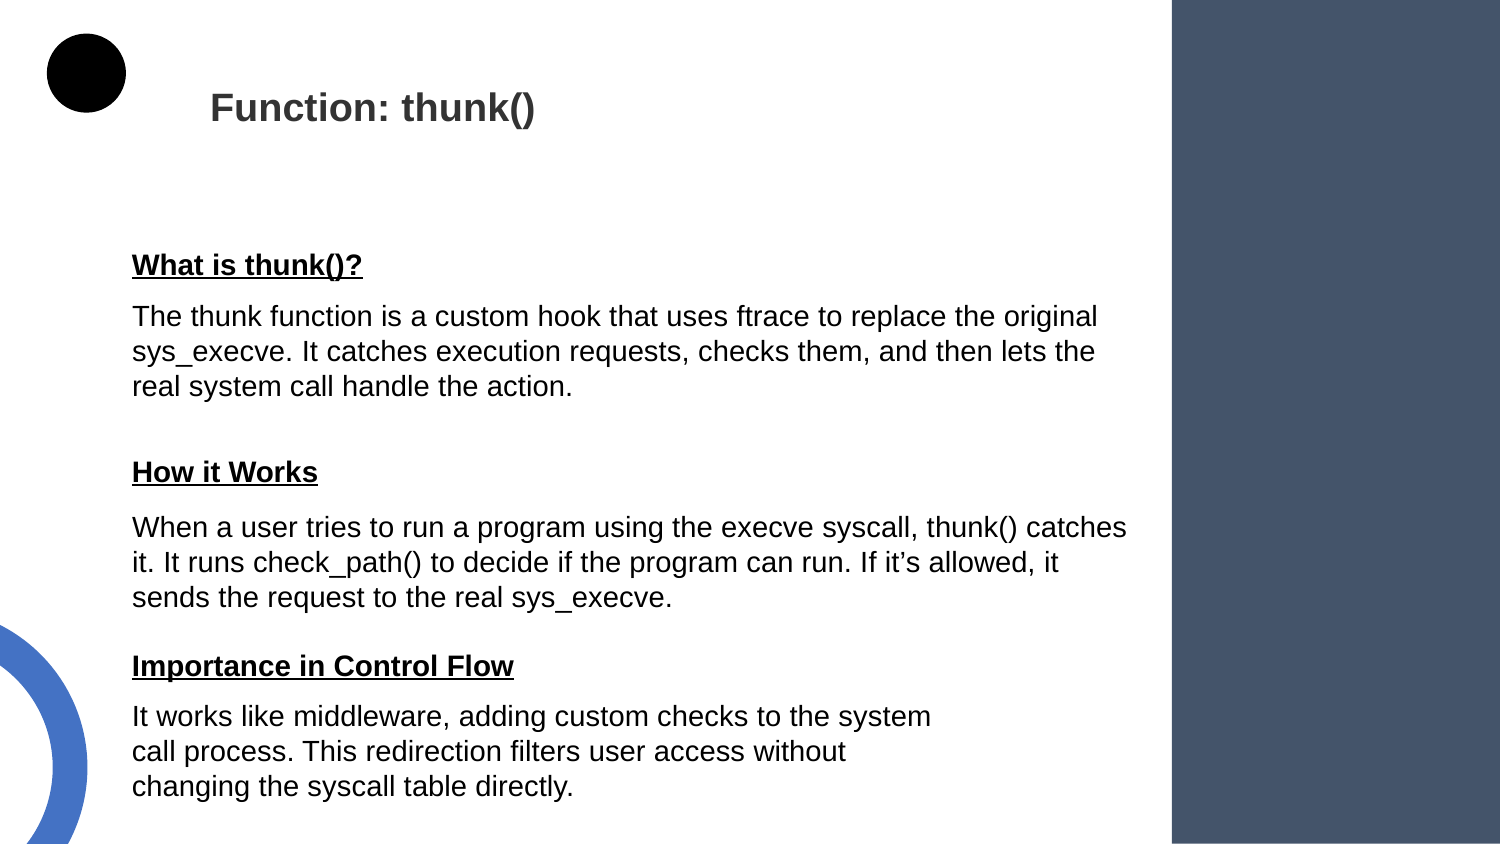

Function: thunk()
What is thunk()?
The thunk function is a custom hook that uses ftrace to replace the original sys_execve. It catches execution requests, checks them, and then lets the real system call handle the action.
How it Works
When a user tries to run a program using the execve syscall, thunk() catches it. It runs check_path() to decide if the program can run. If it’s allowed, it sends the request to the real sys_execve.
Importance in Control Flow

It works like middleware, adding custom checks to the system call process. This redirection filters user access without changing the syscall table directly.